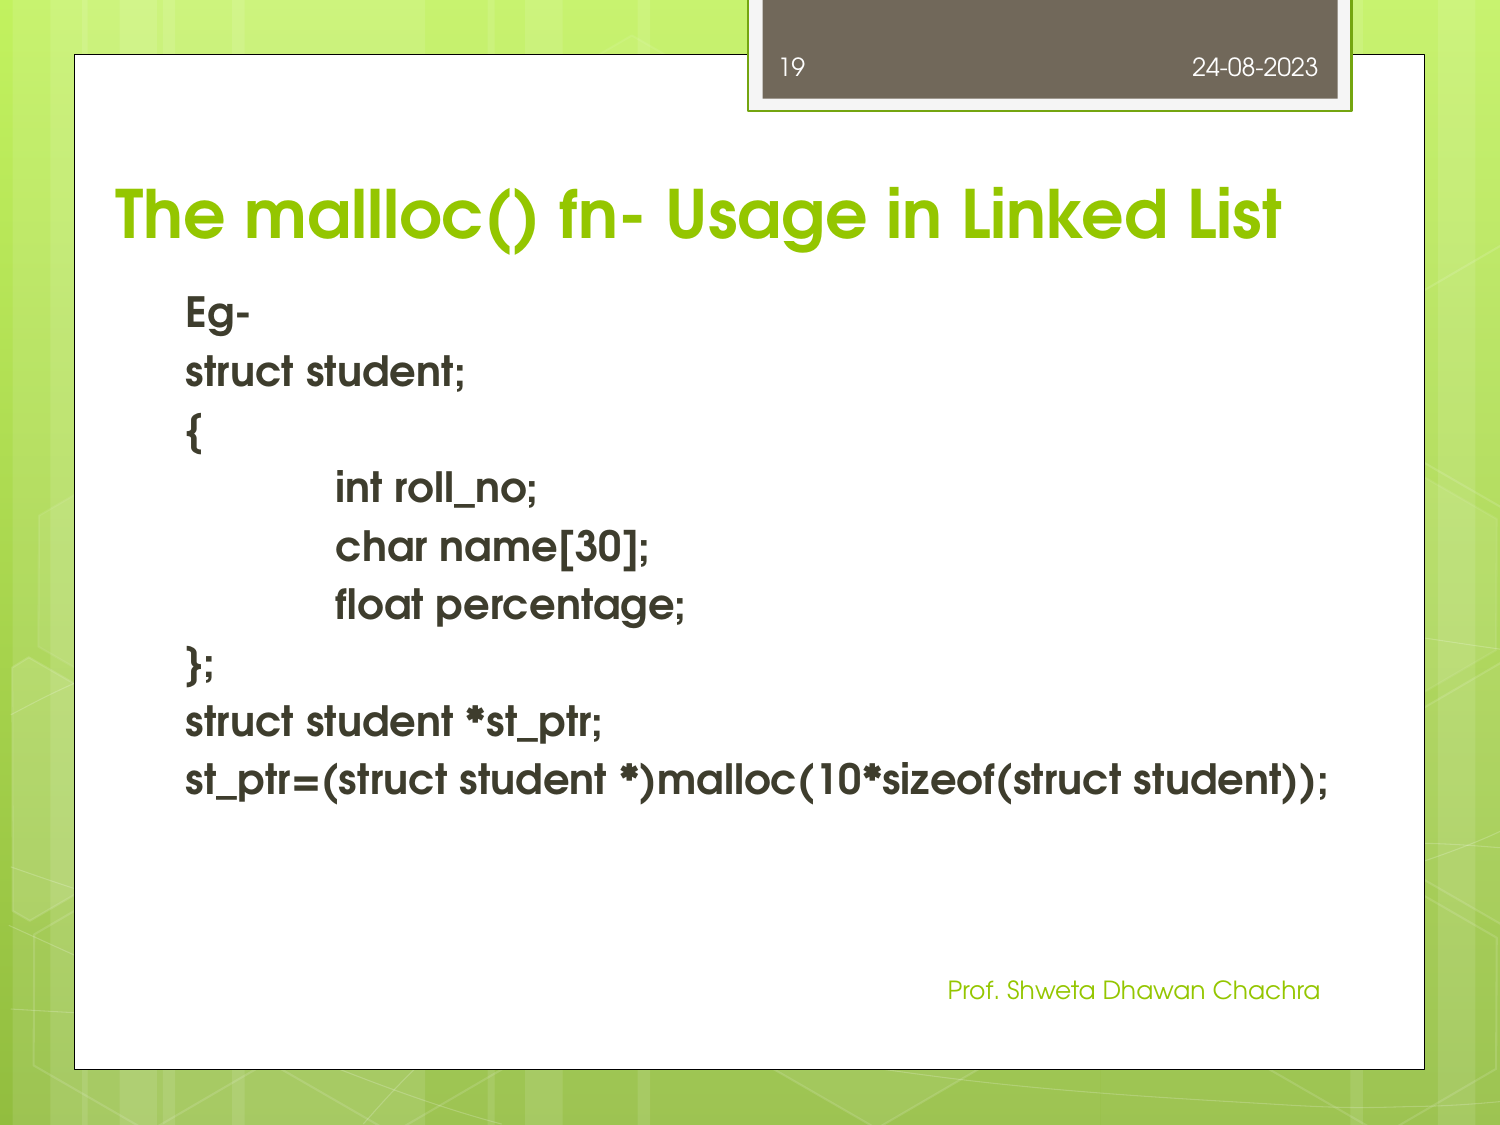

19
24-08-2023
# The mallloc() fn- Usage in Linked List

Eg-
struct student;
{
	int roll_no;
	char name[30];
	float percentage;
};
struct student *st_ptr;
st_ptr=(struct student *)malloc(10*sizeof(struct student));
Prof. Shweta Dhawan Chachra